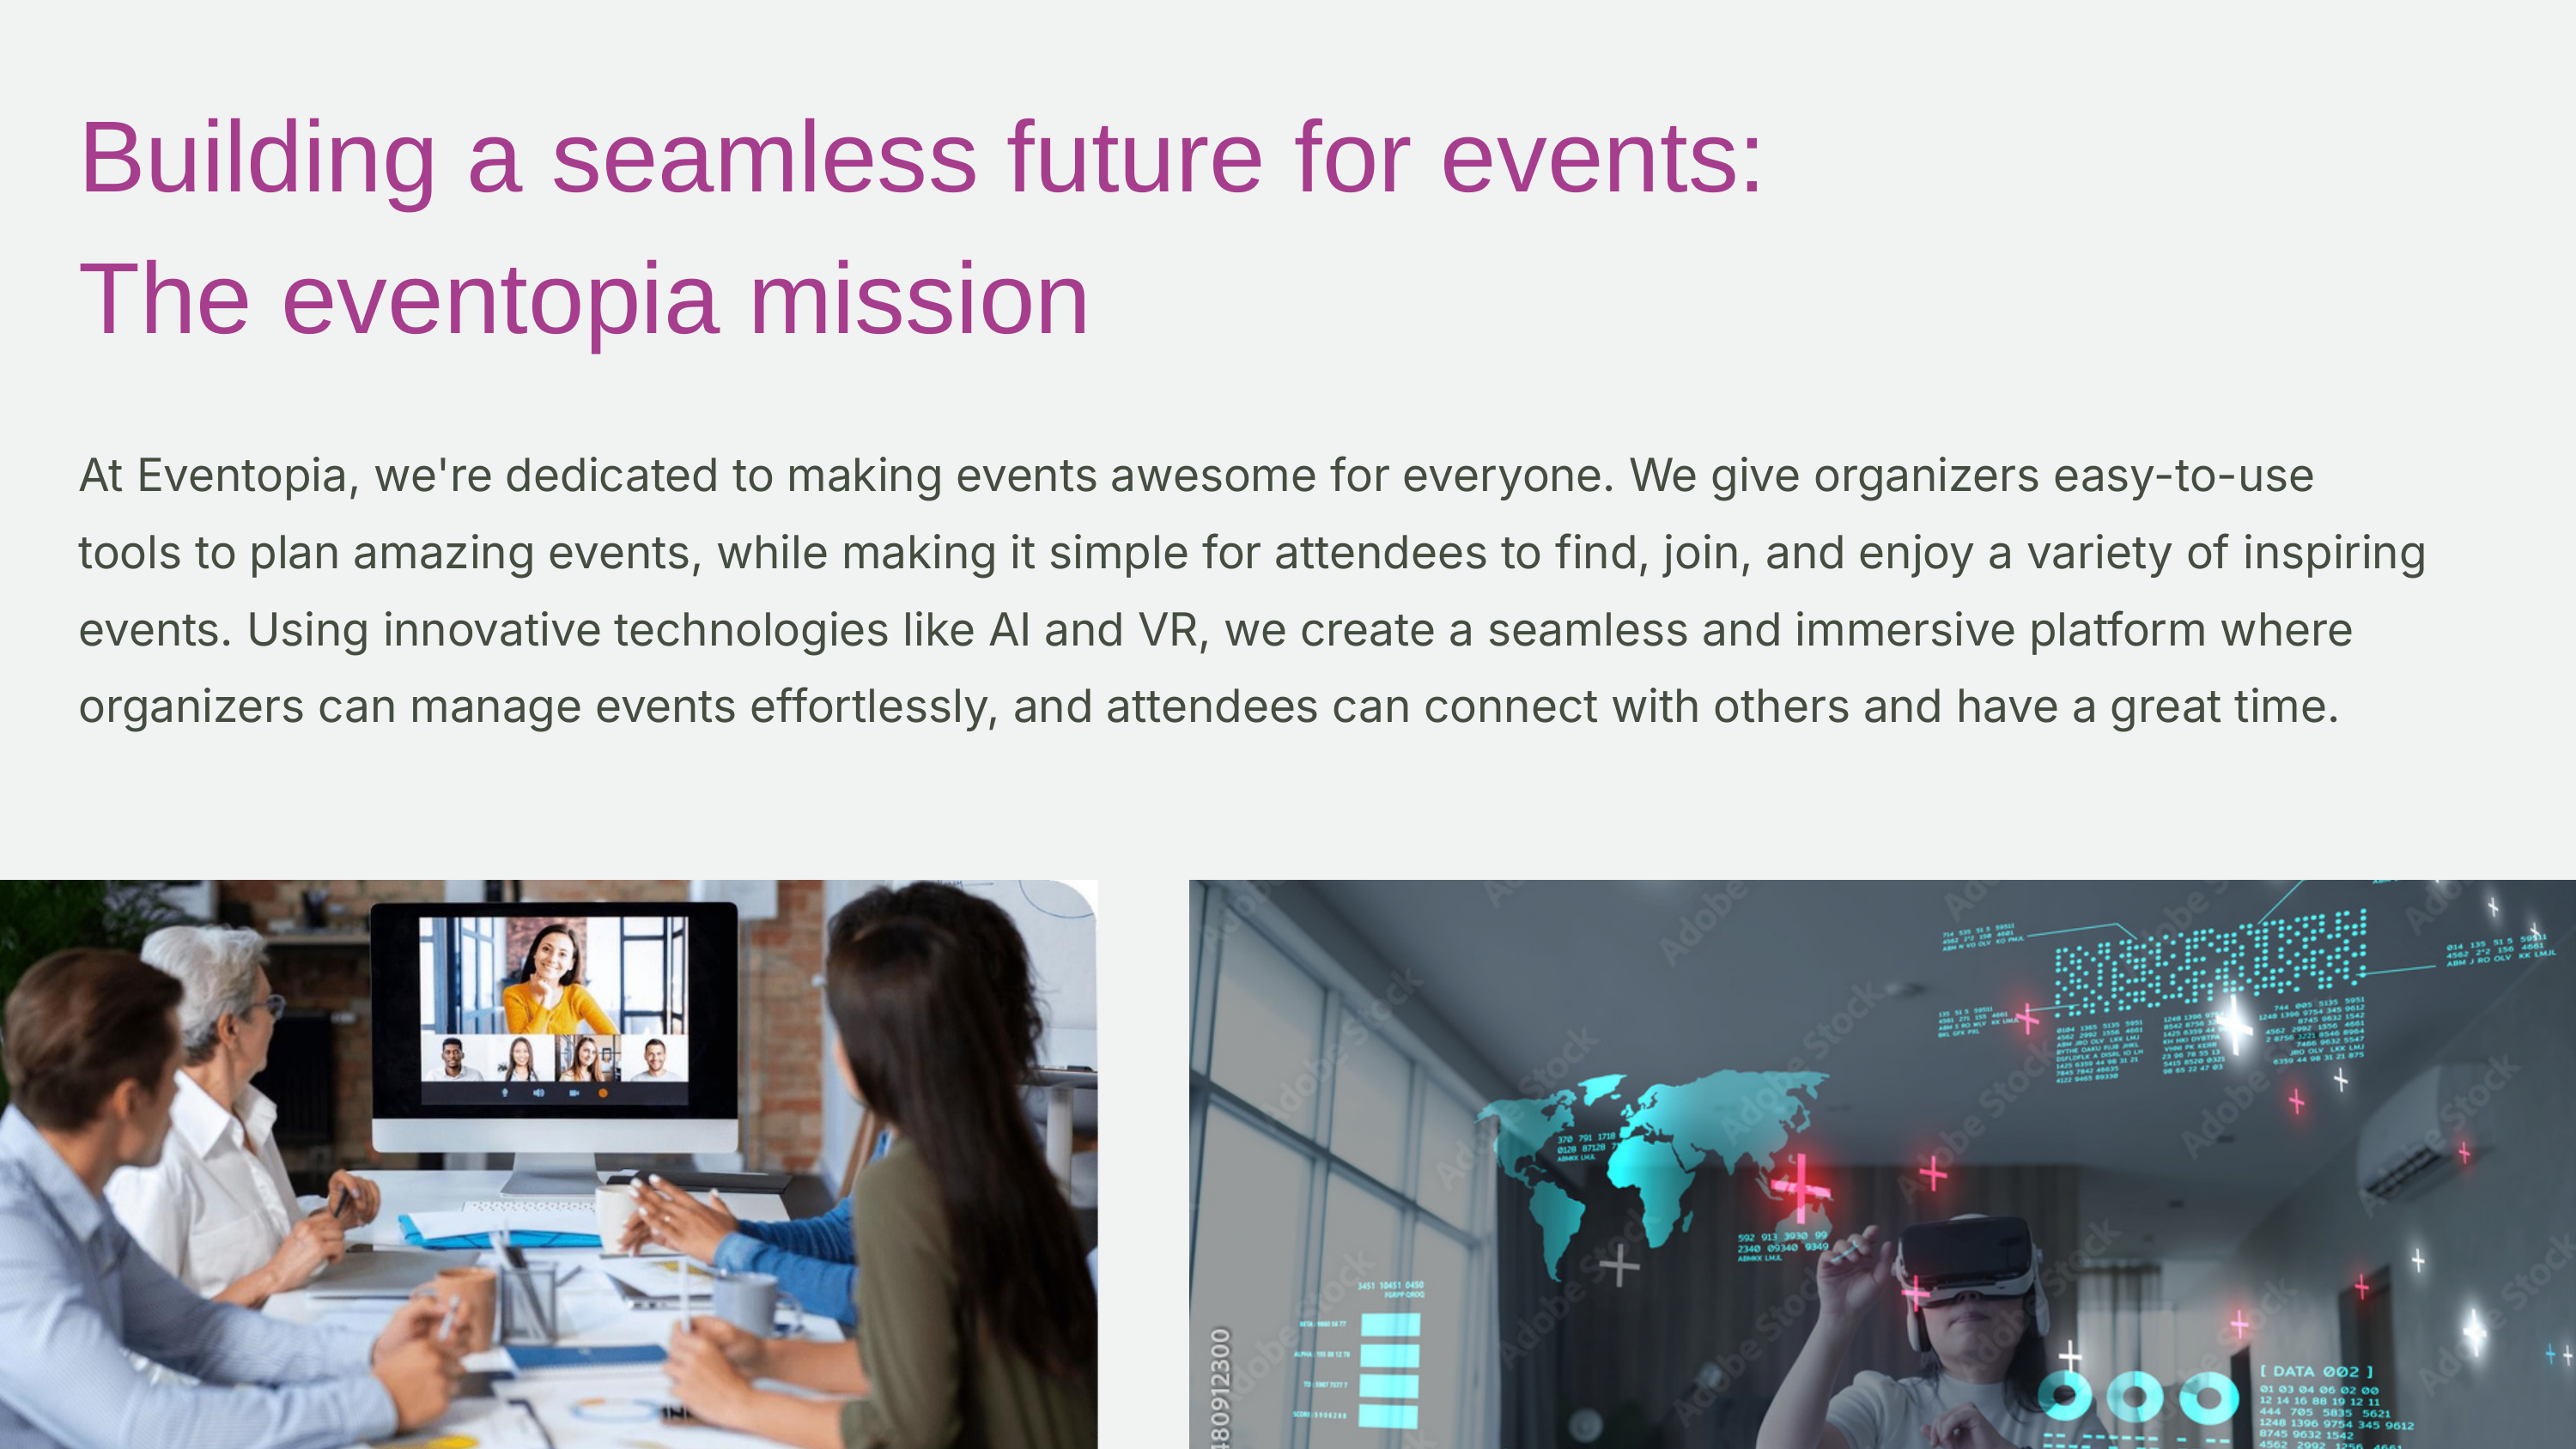

Building a seamless future for events:
The eventopia mission

At Eventopia, we're dedicated to making events awesome for everyone. We give organizers easy-to-use tools to plan amazing events, while making it simple for attendees to find, join, and enjoy a variety of inspiring events. Using innovative technologies like AI and VR, we create a seamless and immersive platform where organizers can manage events effortlessly, and attendees can connect with others and have a great time.